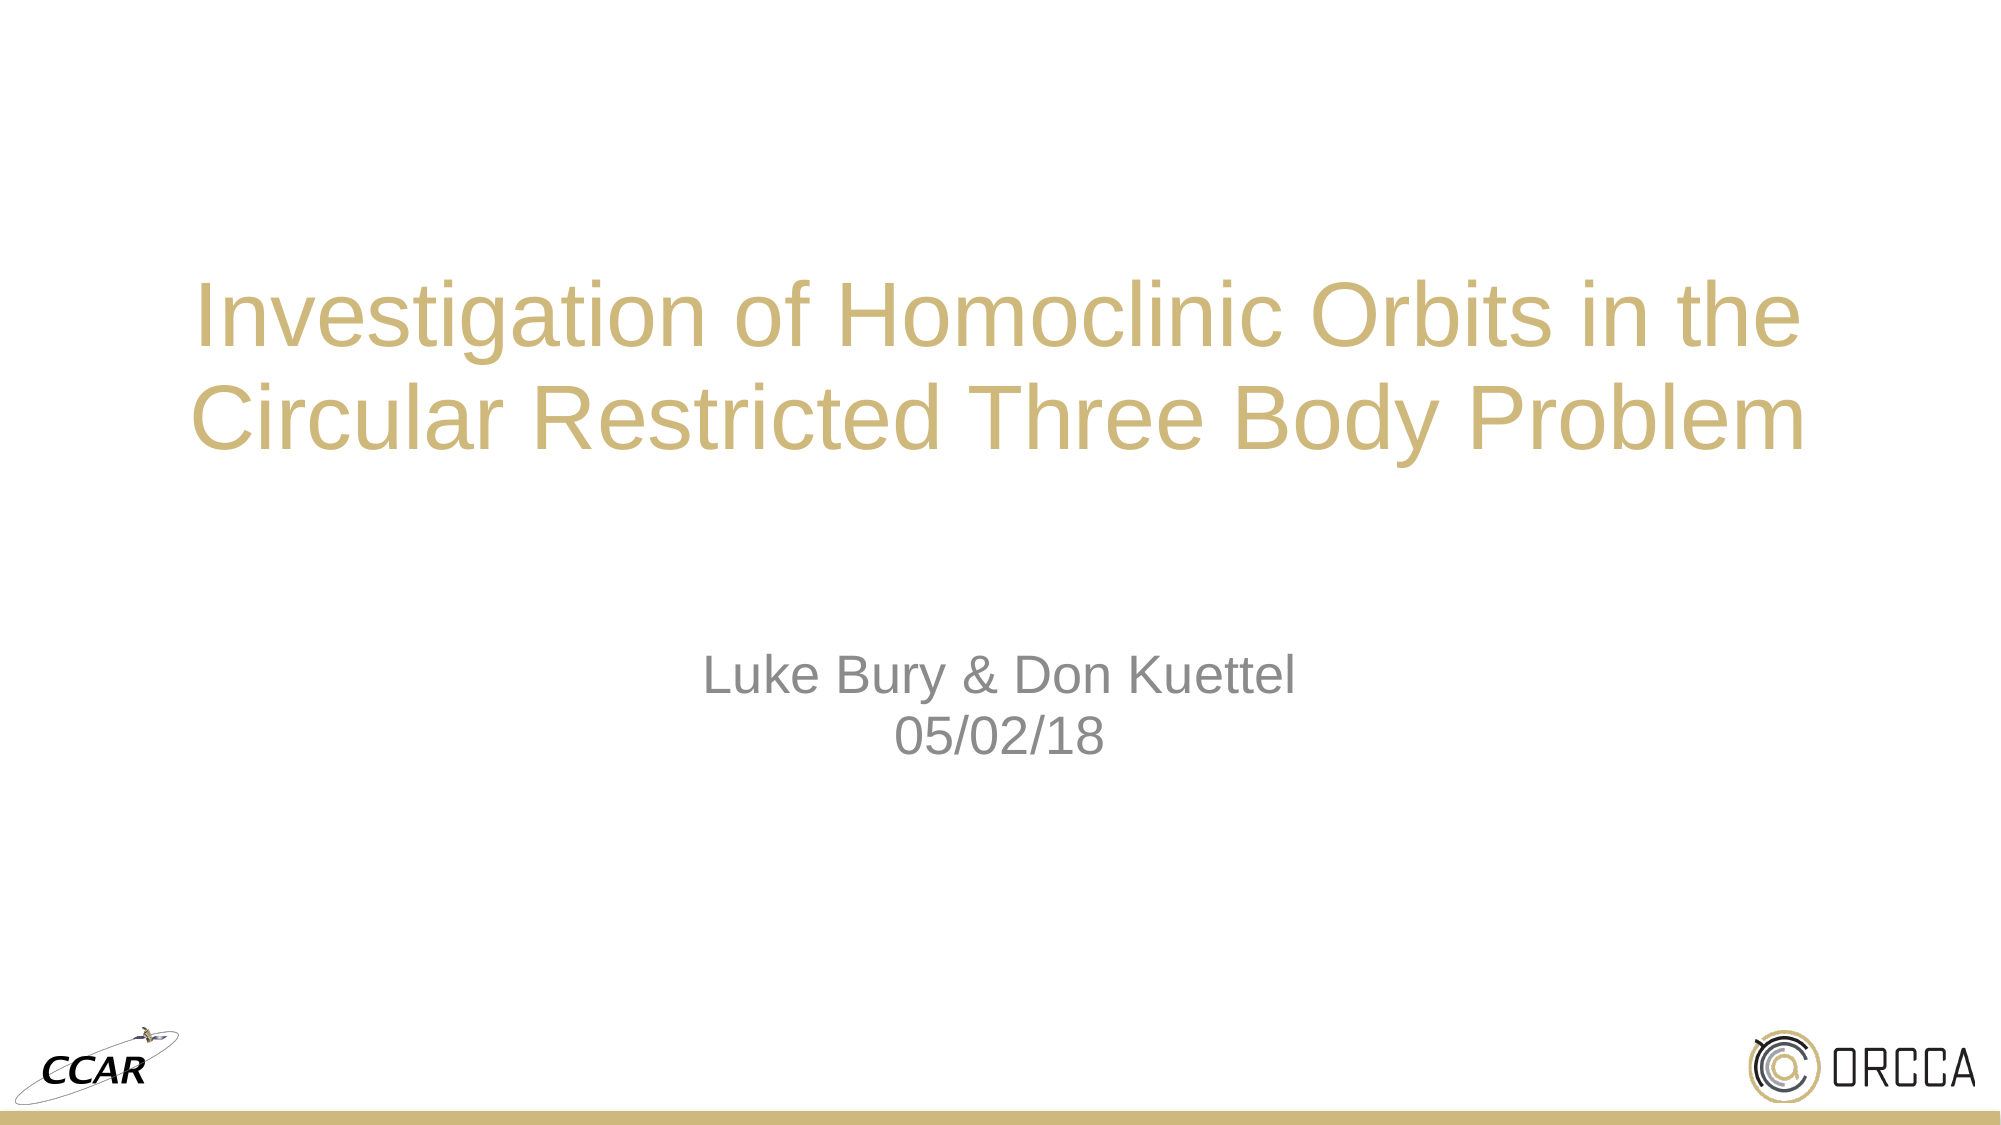

# Investigation of Homoclinic Orbits in the Circular Restricted Three Body Problem
Luke Bury & Don Kuettel
05/02/18